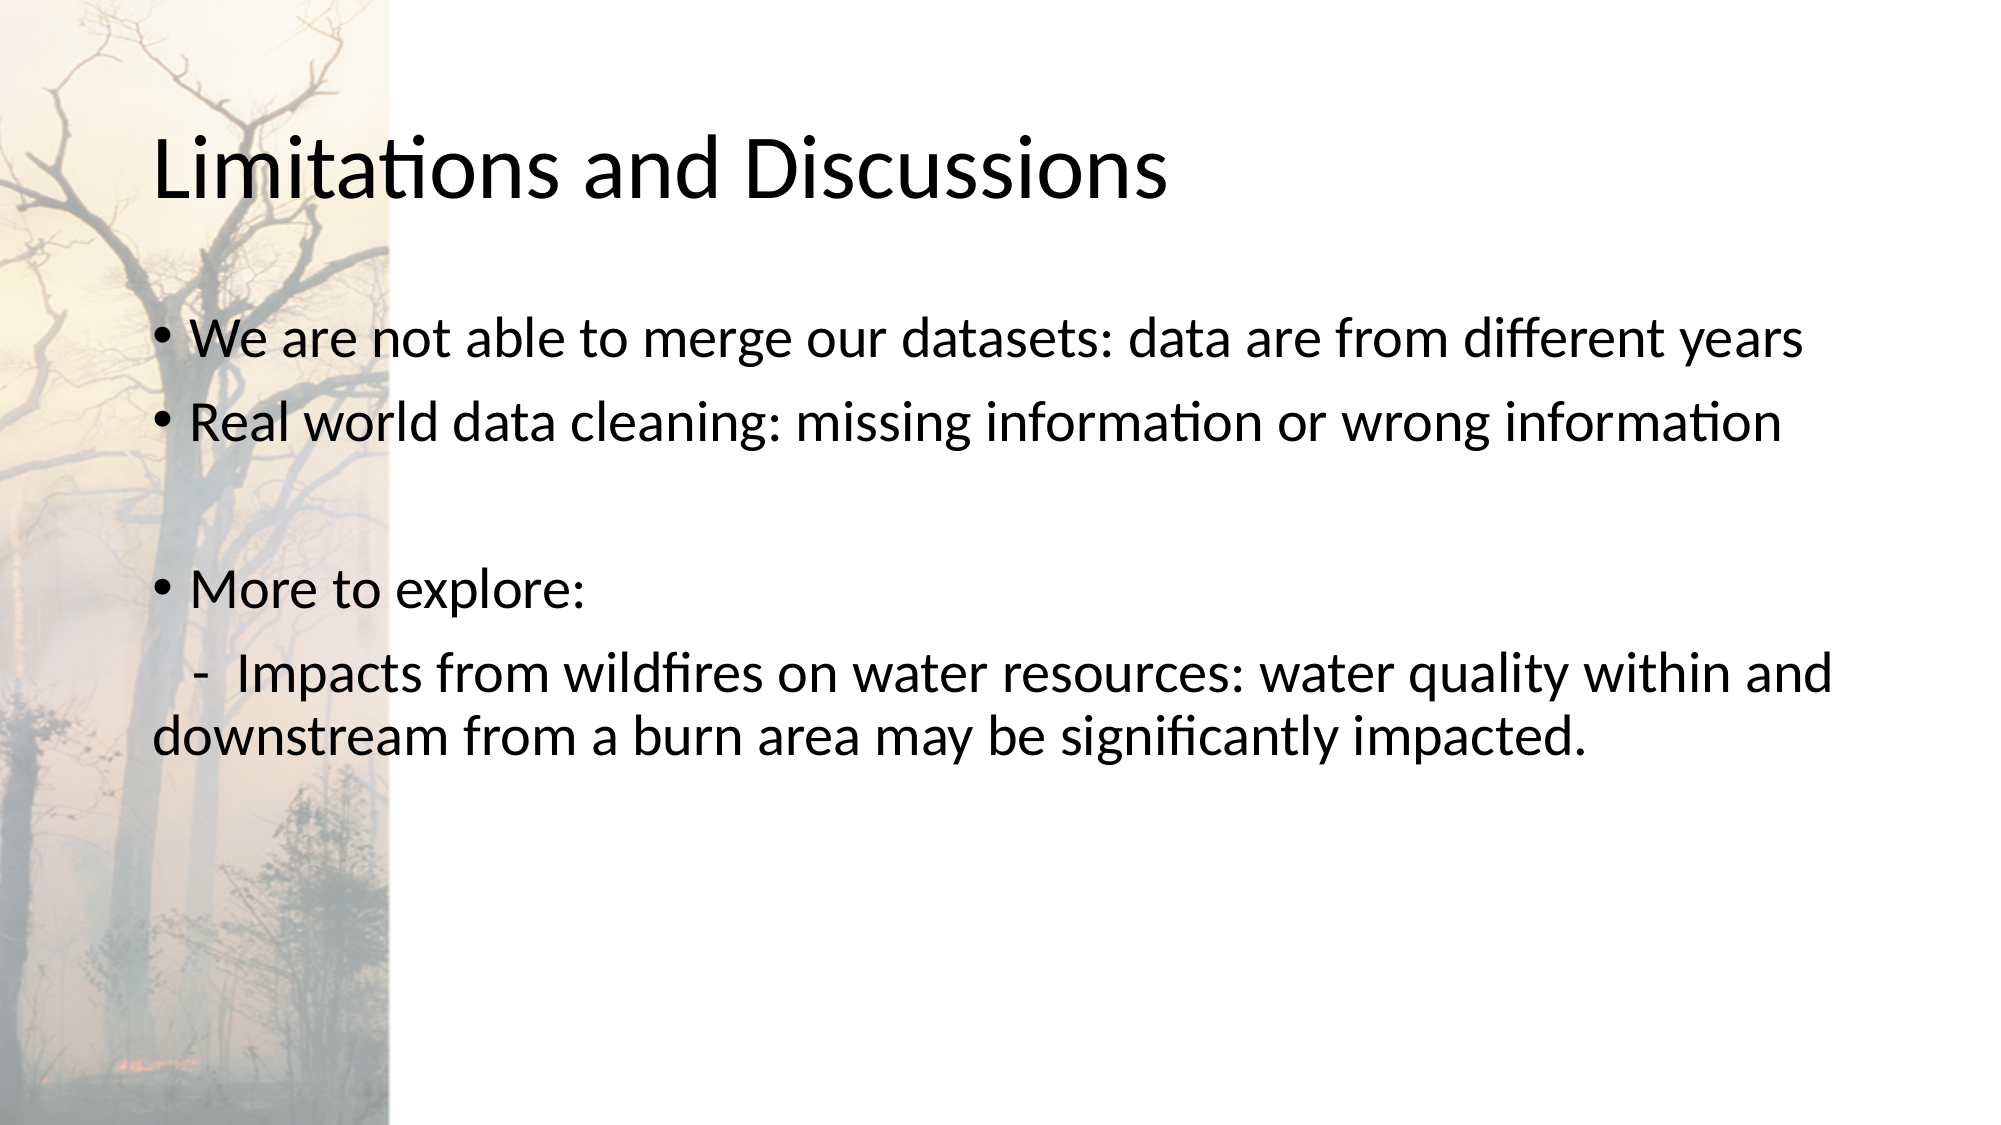

# Limitations and Discussions
We are not able to merge our datasets: data are from different years
Real world data cleaning: missing information or wrong information

More to explore:
   -  Impacts from wildfires on water resources: water quality within and downstream from a burn area may be significantly impacted.